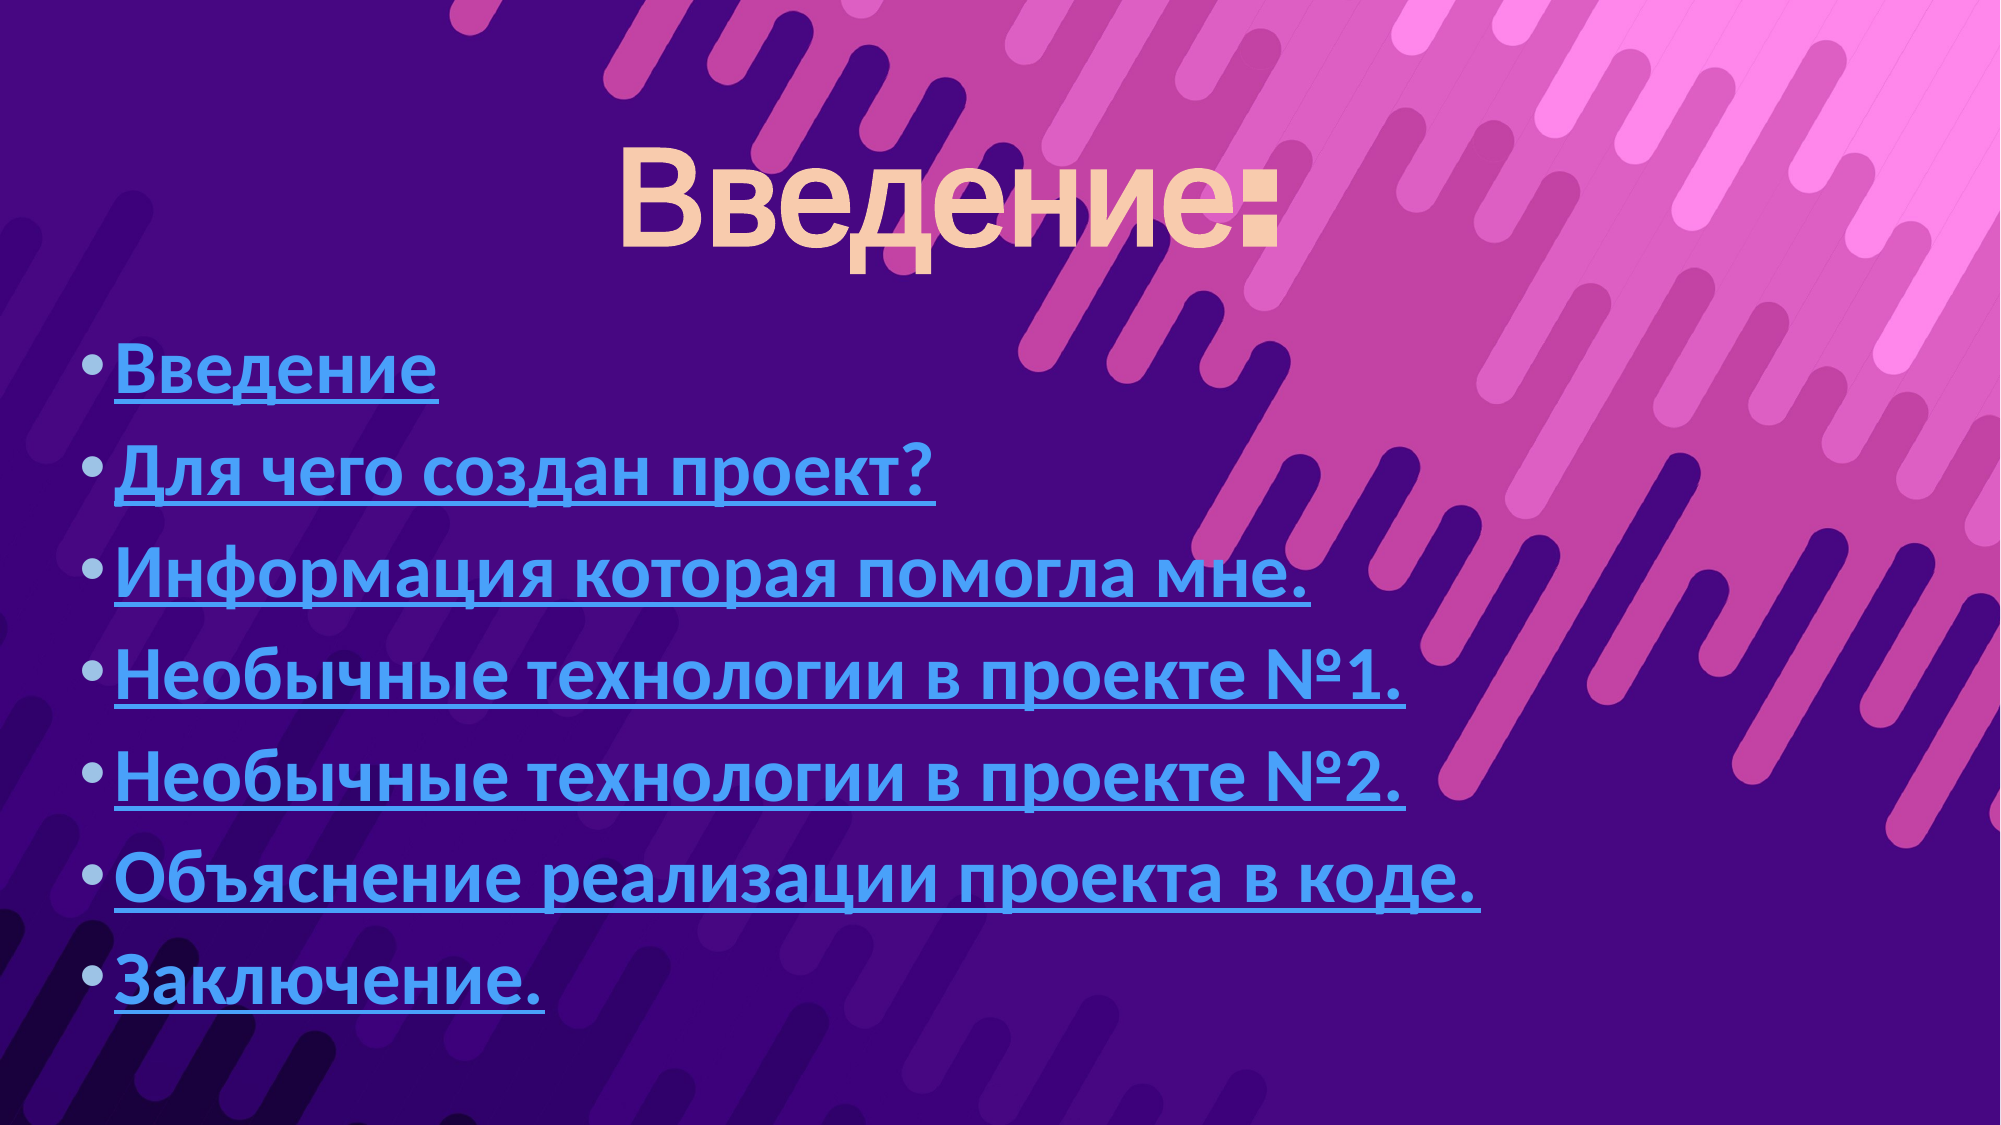

# Введение:
Введение
Для чего создан проект?
Информация которая помогла мне.
Необычные технологии в проекте №1.
Необычные технологии в проекте №2.
Объяснение реализации проекта в коде.
Заключение.